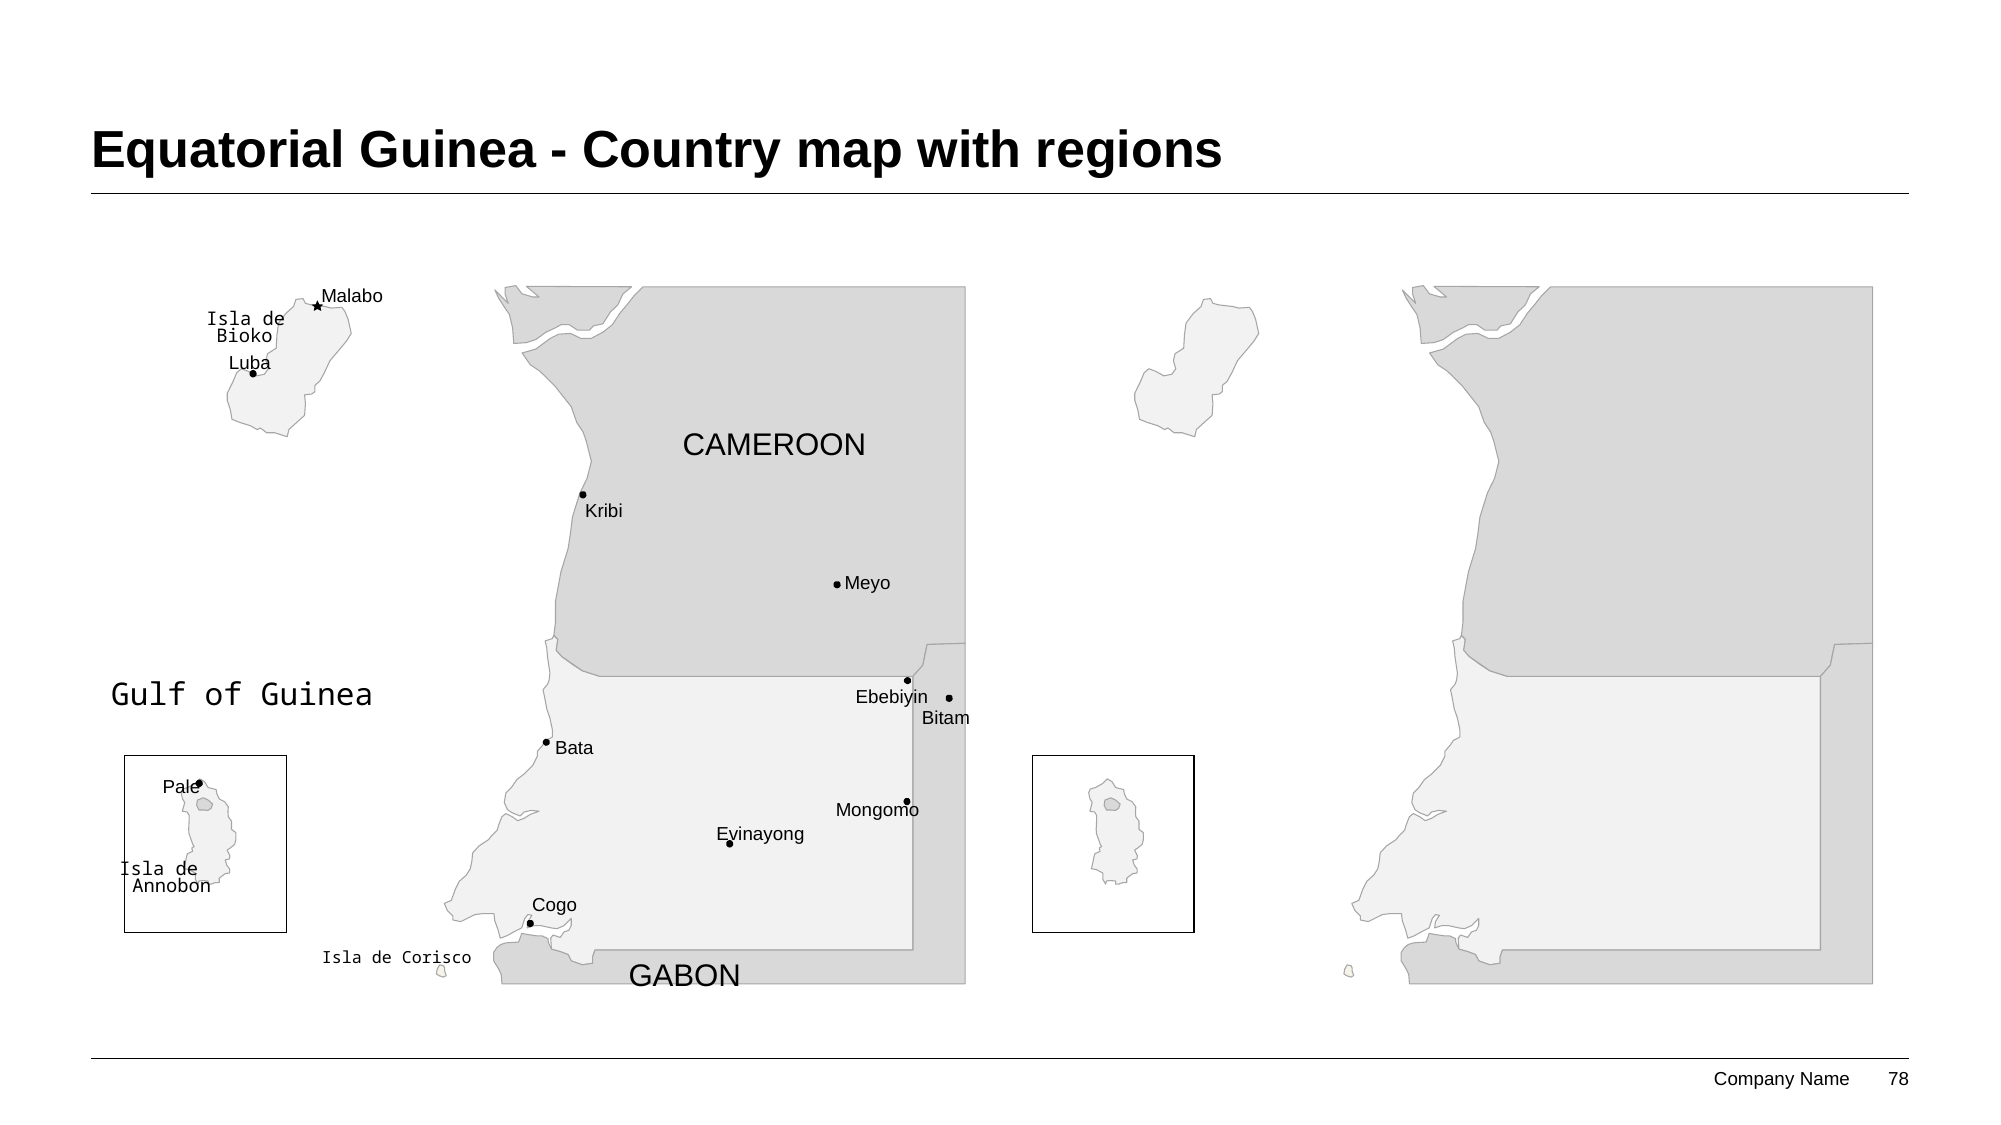

# Equatorial Guinea - Country map with regions
Malabo

Isla de
Bioko
Luba

CAMEROON

Kribi
Meyo

Gulf of Guinea

Ebebiyin

Bitam
Bata

Pale

Mongomo

Evinayong

Isla de
Annobon
Cogo

Isla de Corisco
GABON